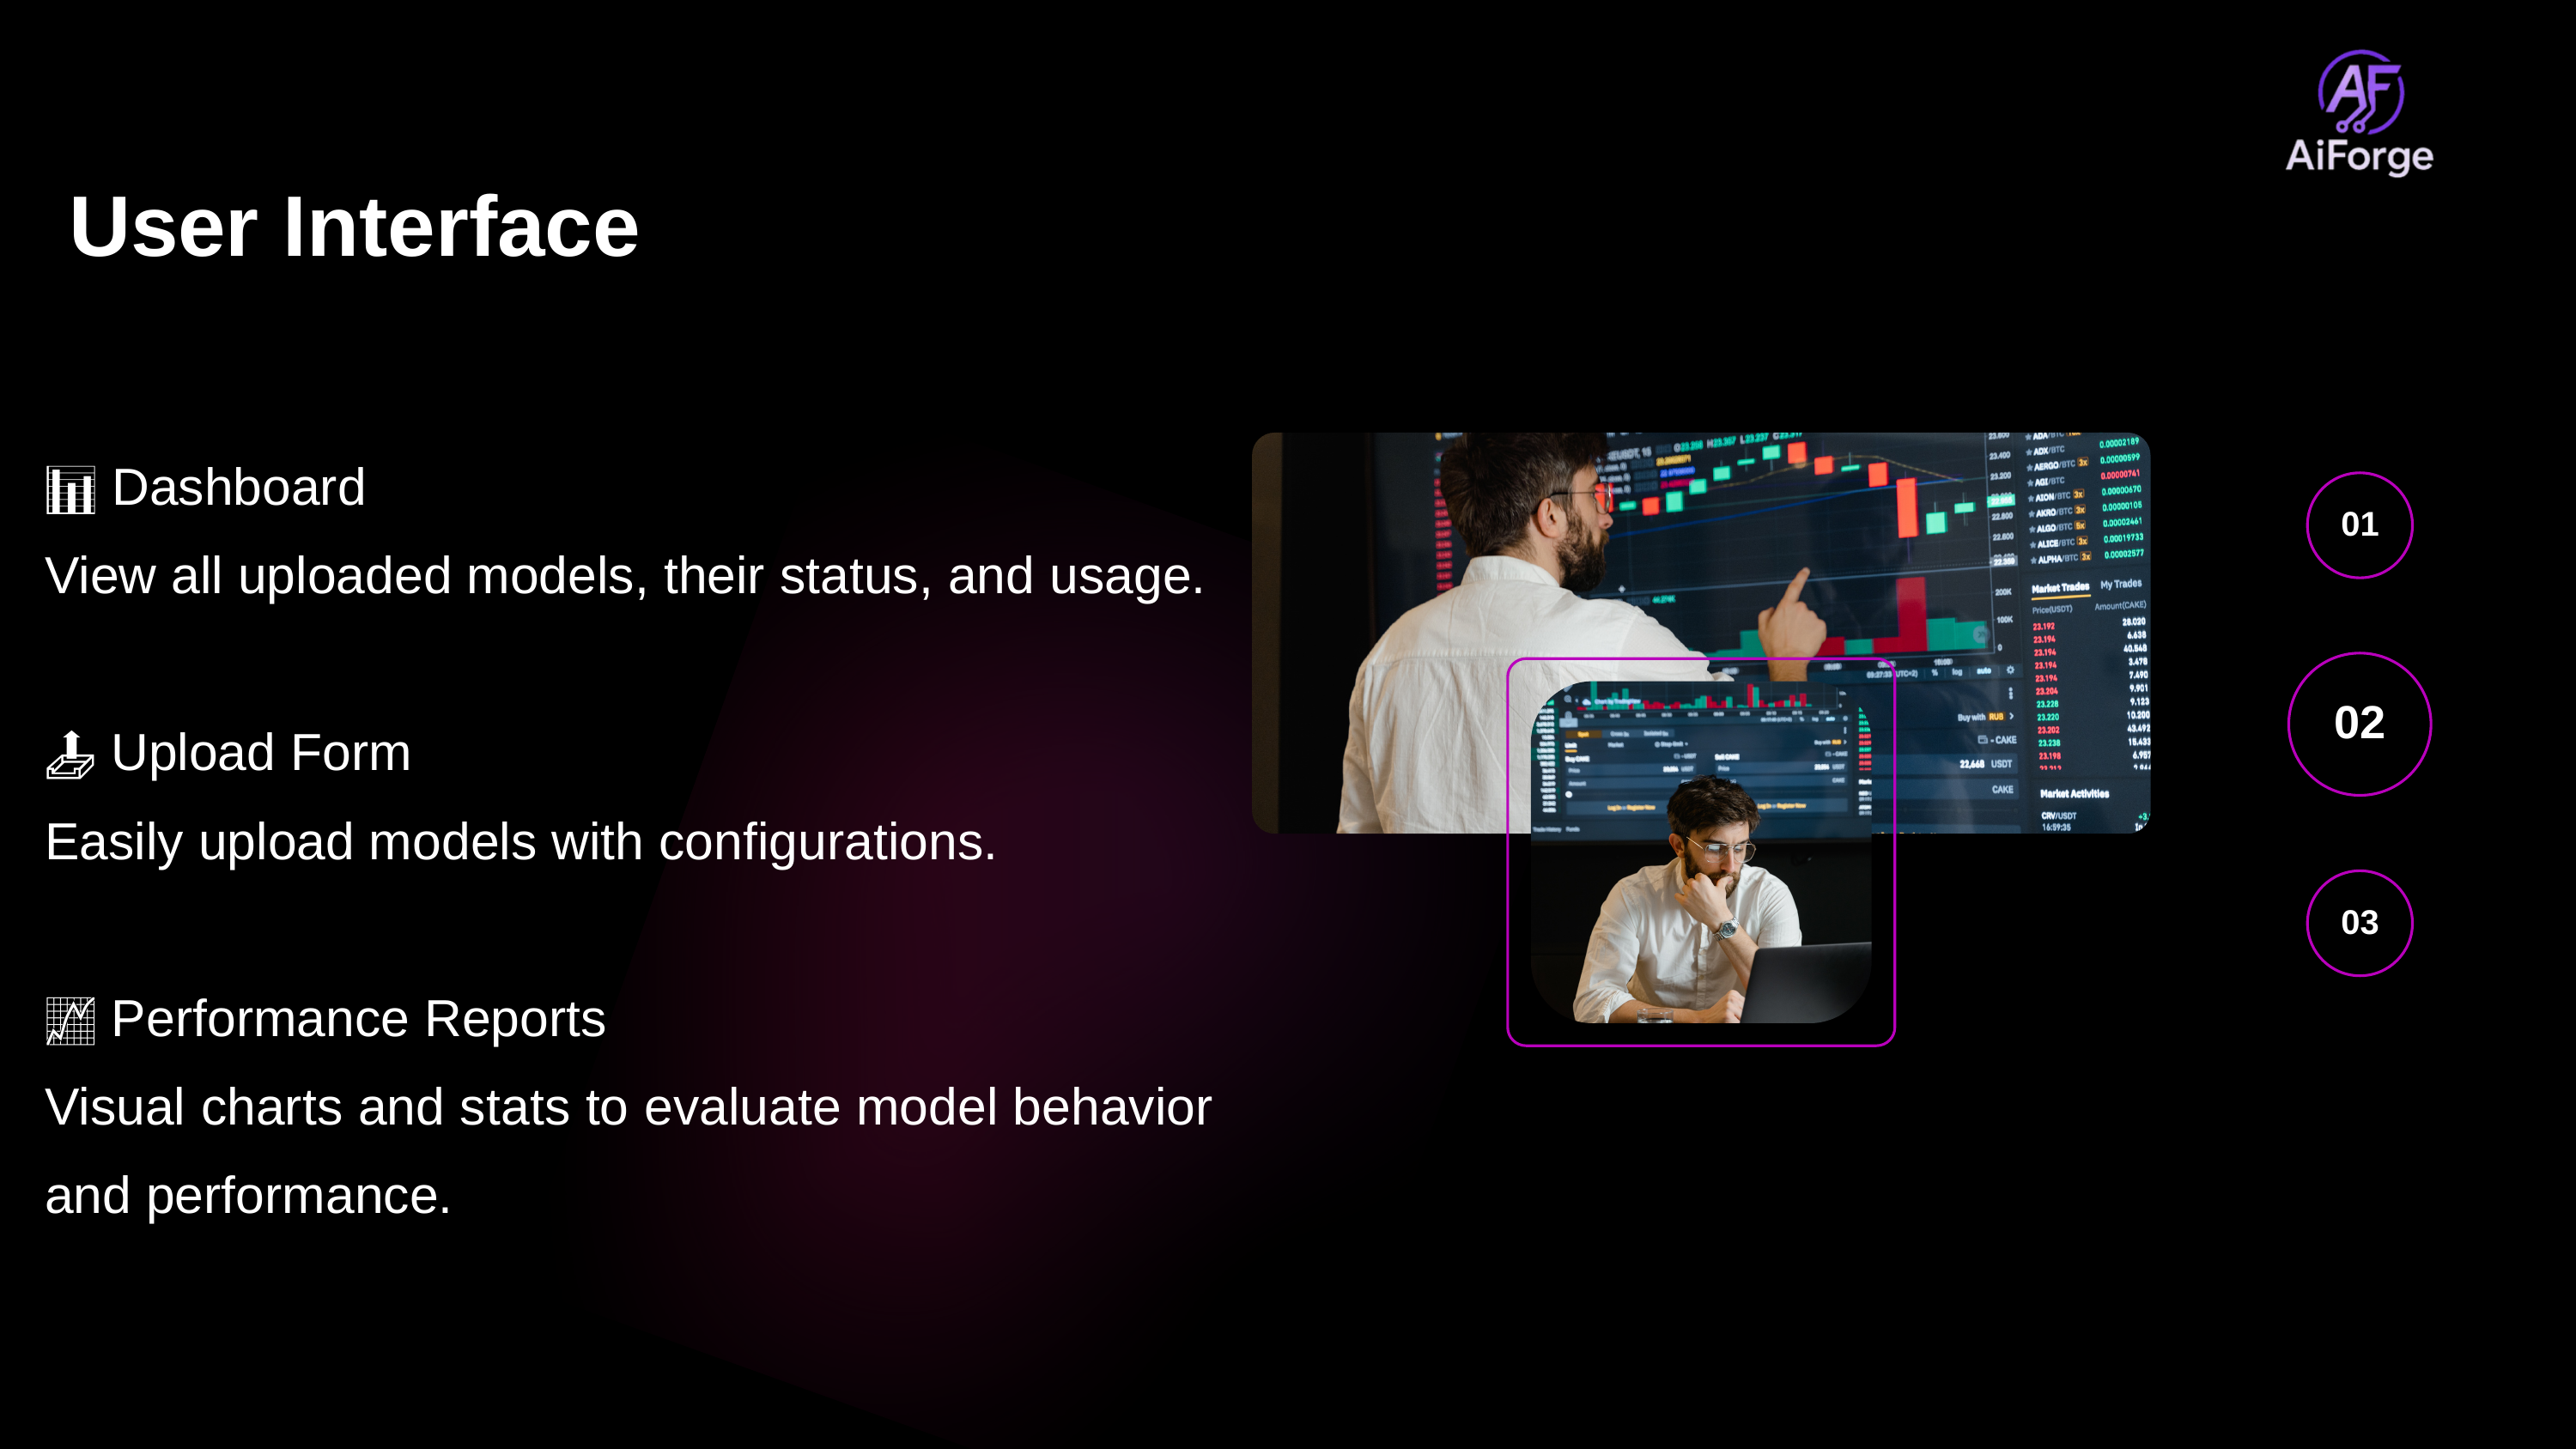

User Interface
📊 Dashboard
View all uploaded models, their status, and usage.

📤 Upload Form
Easily upload models with configurations.

📈 Performance Reports
Visual charts and stats to evaluate model behavior and performance.

01

02

03